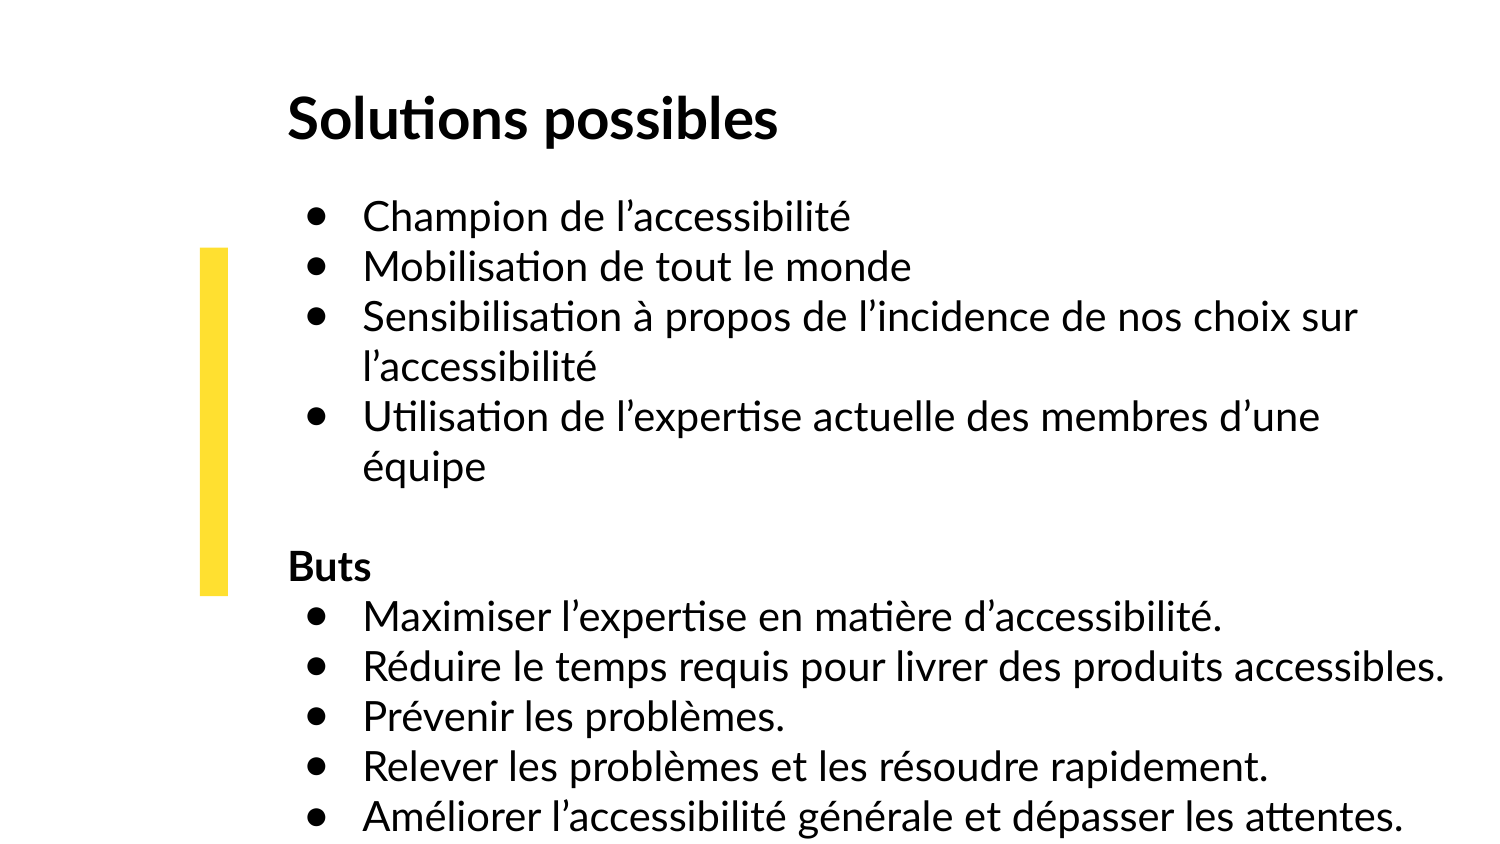

# Solutions possibles
Champion de l’accessibilité
Mobilisation de tout le monde
Sensibilisation à propos de l’incidence de nos choix sur l’accessibilité
Utilisation de l’expertise actuelle des membres d’une équipe

Buts
Maximiser l’expertise en matière d’accessibilité.
Réduire le temps requis pour livrer des produits accessibles.
Prévenir les problèmes.
Relever les problèmes et les résoudre rapidement.
Améliorer l’accessibilité générale et dépasser les attentes.